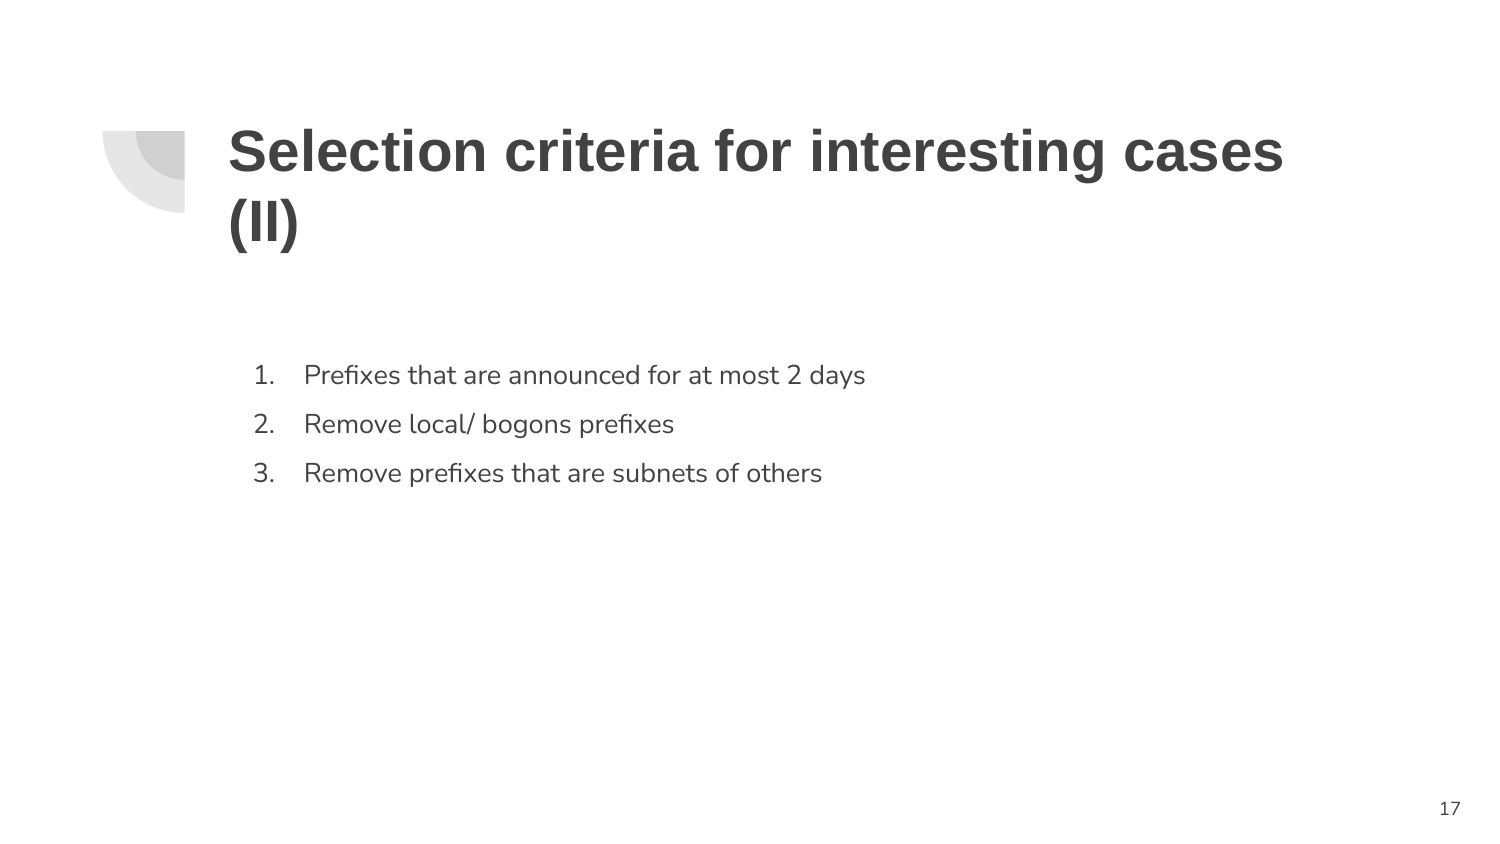

# Selection criteria for interesting cases (II)
Prefixes that are announced for at most 2 days
Remove local/ bogons prefixes
Remove prefixes that are subnets of others
17